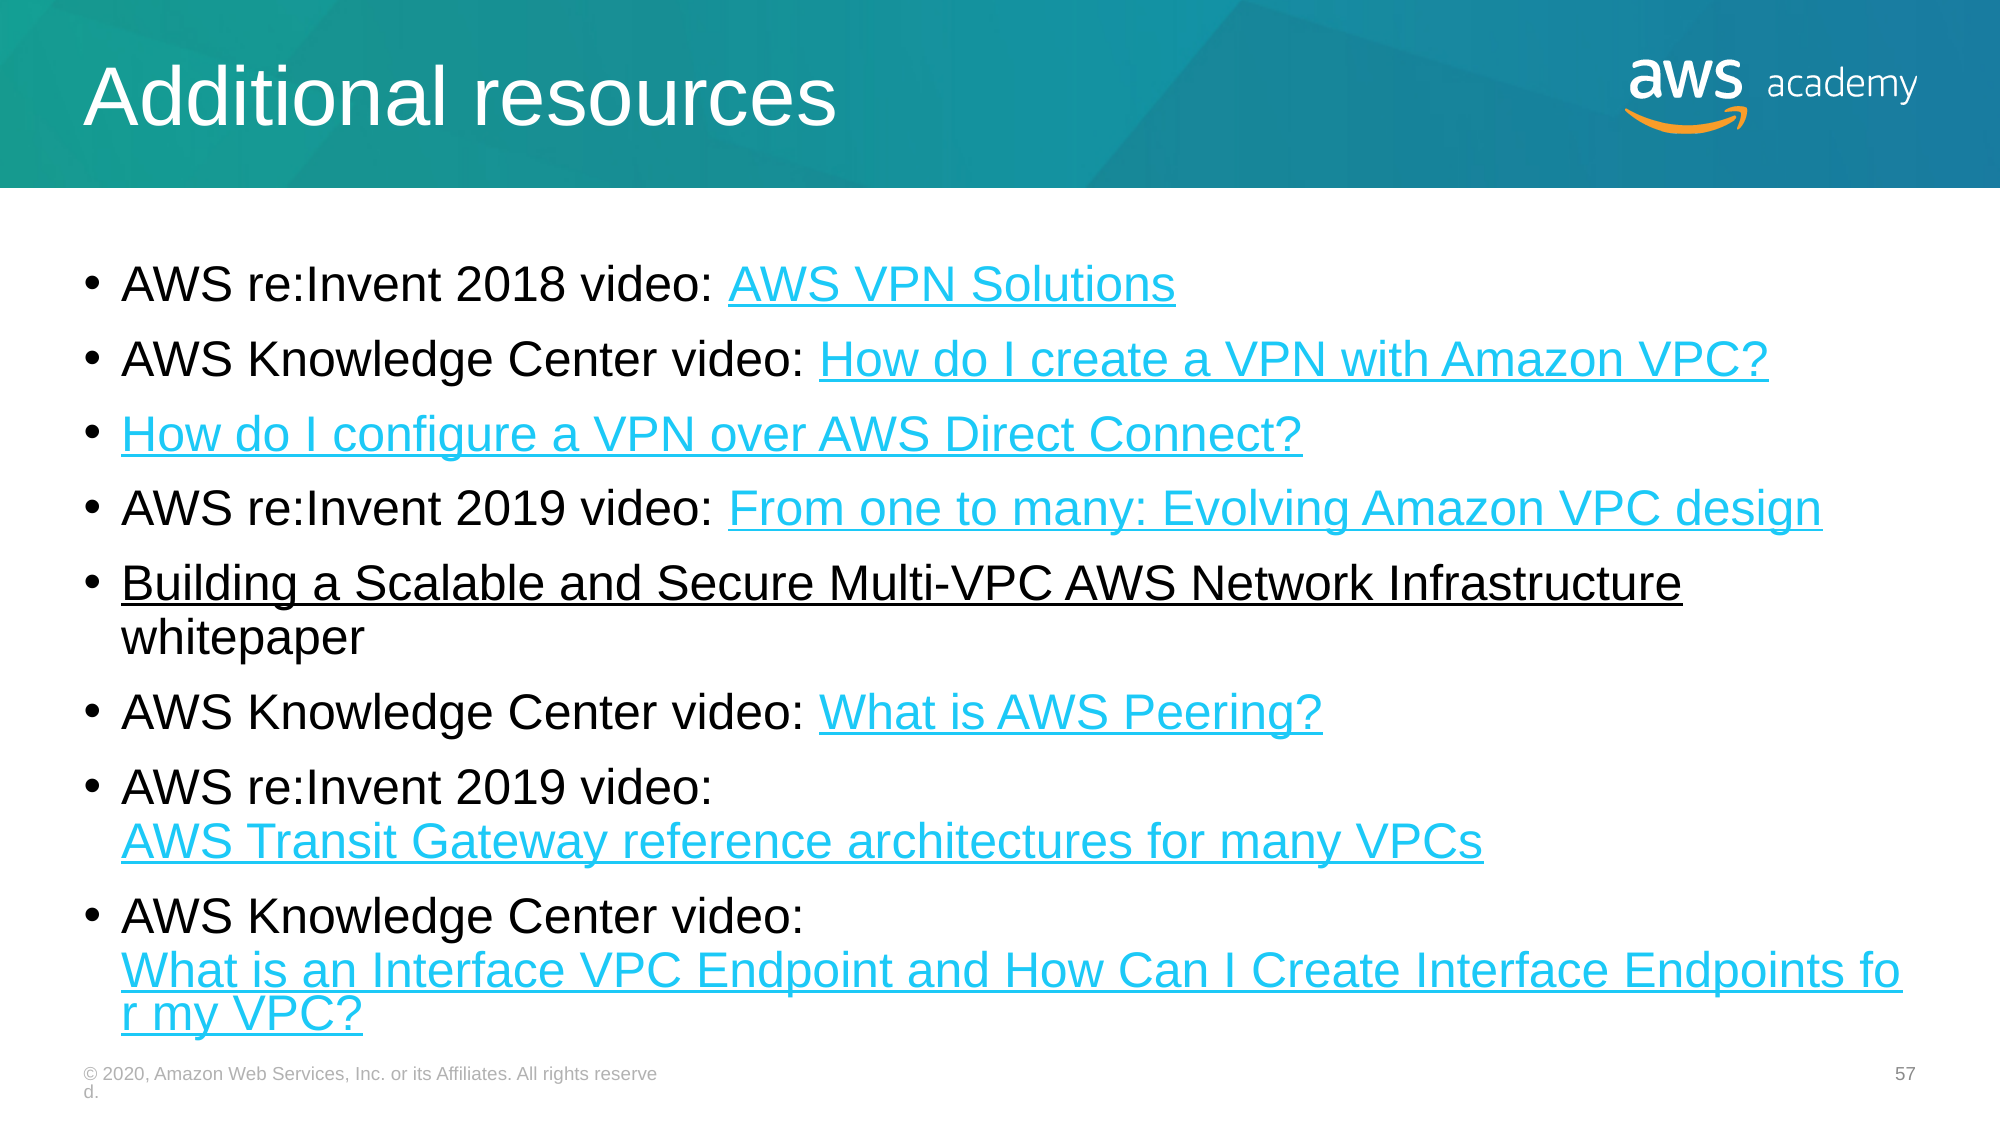

# Additional resources
AWS re:Invent 2018 video: AWS VPN Solutions
AWS Knowledge Center video: How do I create a VPN with Amazon VPC?
How do I configure a VPN over AWS Direct Connect?
AWS re:Invent 2019 video: From one to many: Evolving Amazon VPC design
Building a Scalable and Secure Multi-VPC AWS Network Infrastructure  whitepaper
AWS Knowledge Center video: What is AWS Peering?
AWS re:Invent 2019 video: AWS Transit Gateway reference architectures for many VPCs
AWS Knowledge Center video: What is an Interface VPC Endpoint and How Can I Create Interface Endpoints for my VPC?

© 2020, Amazon Web Services, Inc. or its Affiliates. All rights reserved.
57